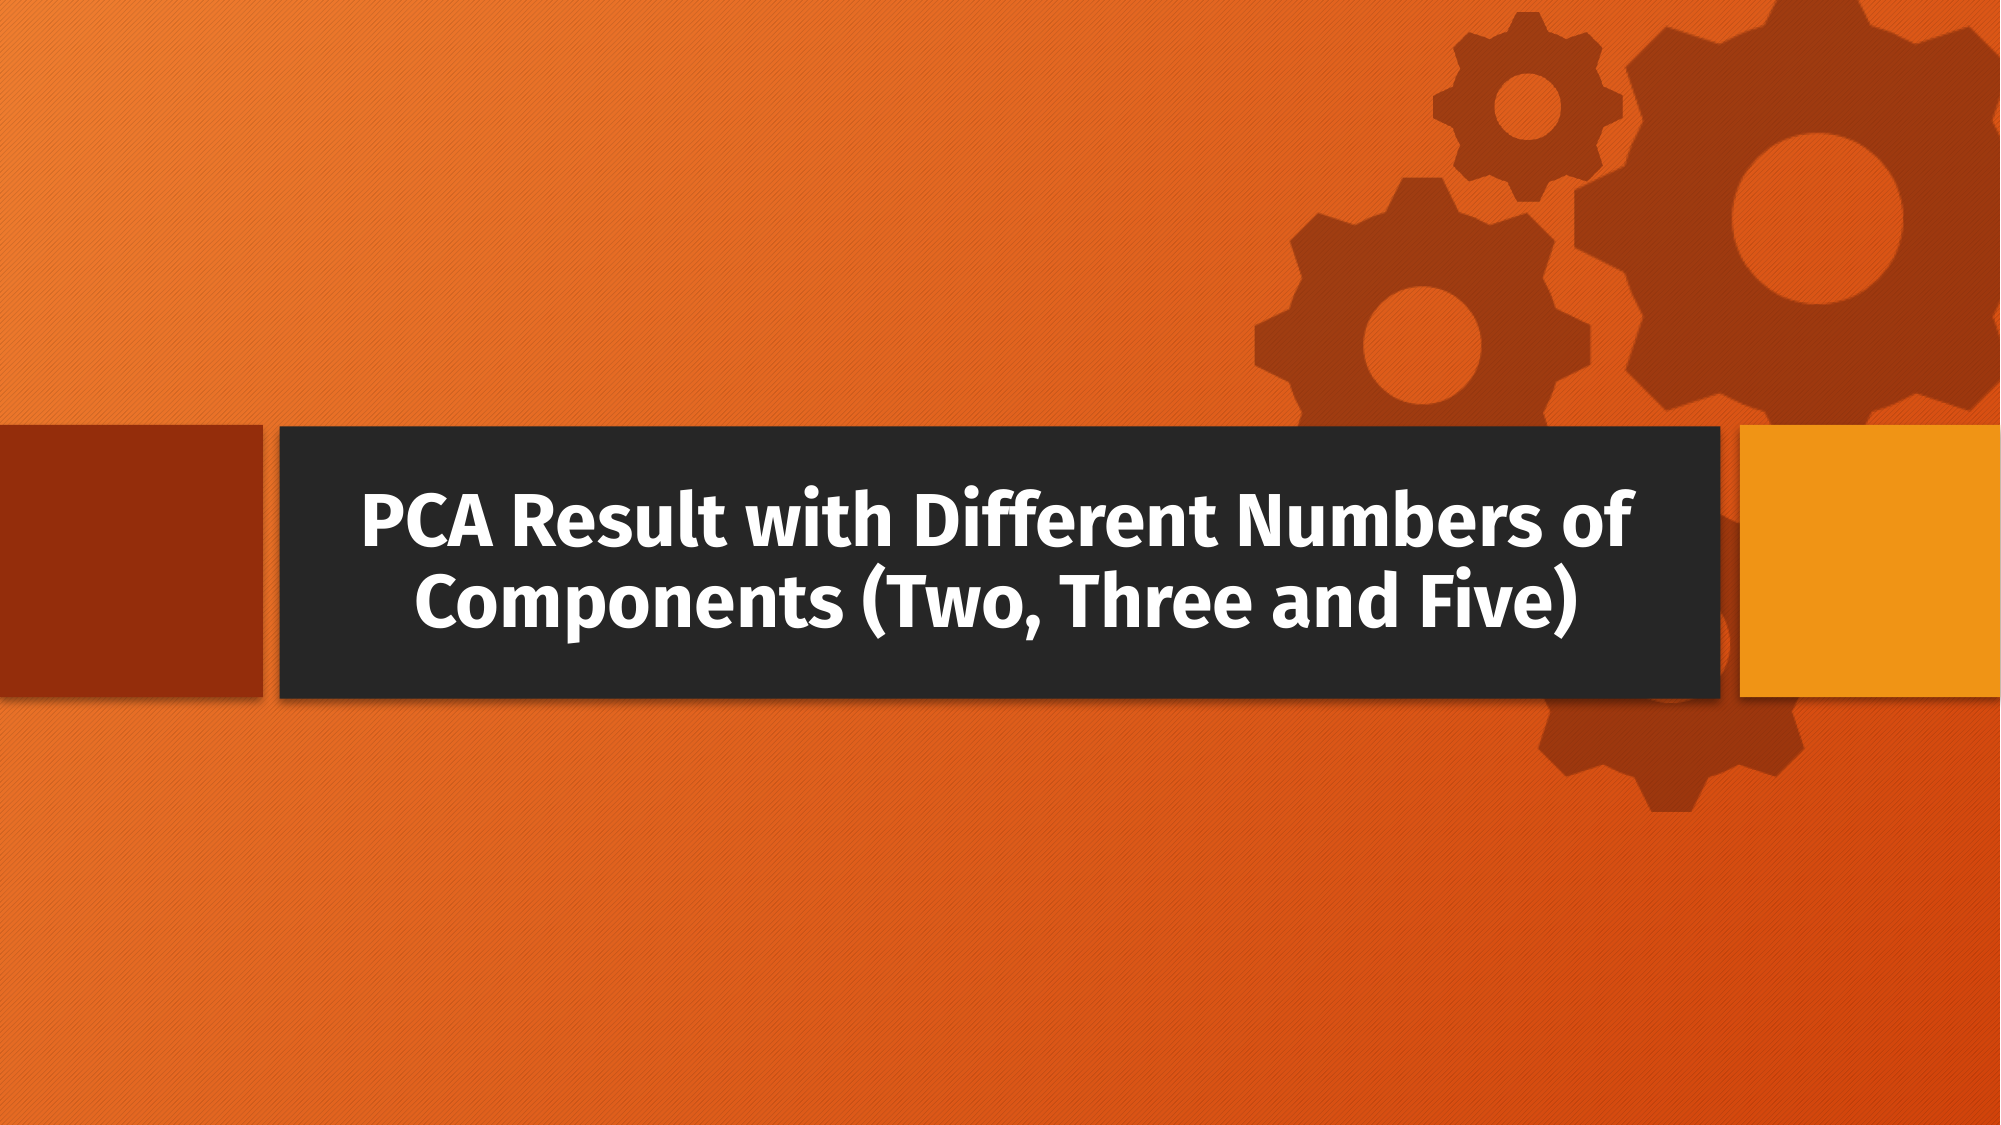

# PCA Result with Different Numbers of Components (Two, Three and Five)